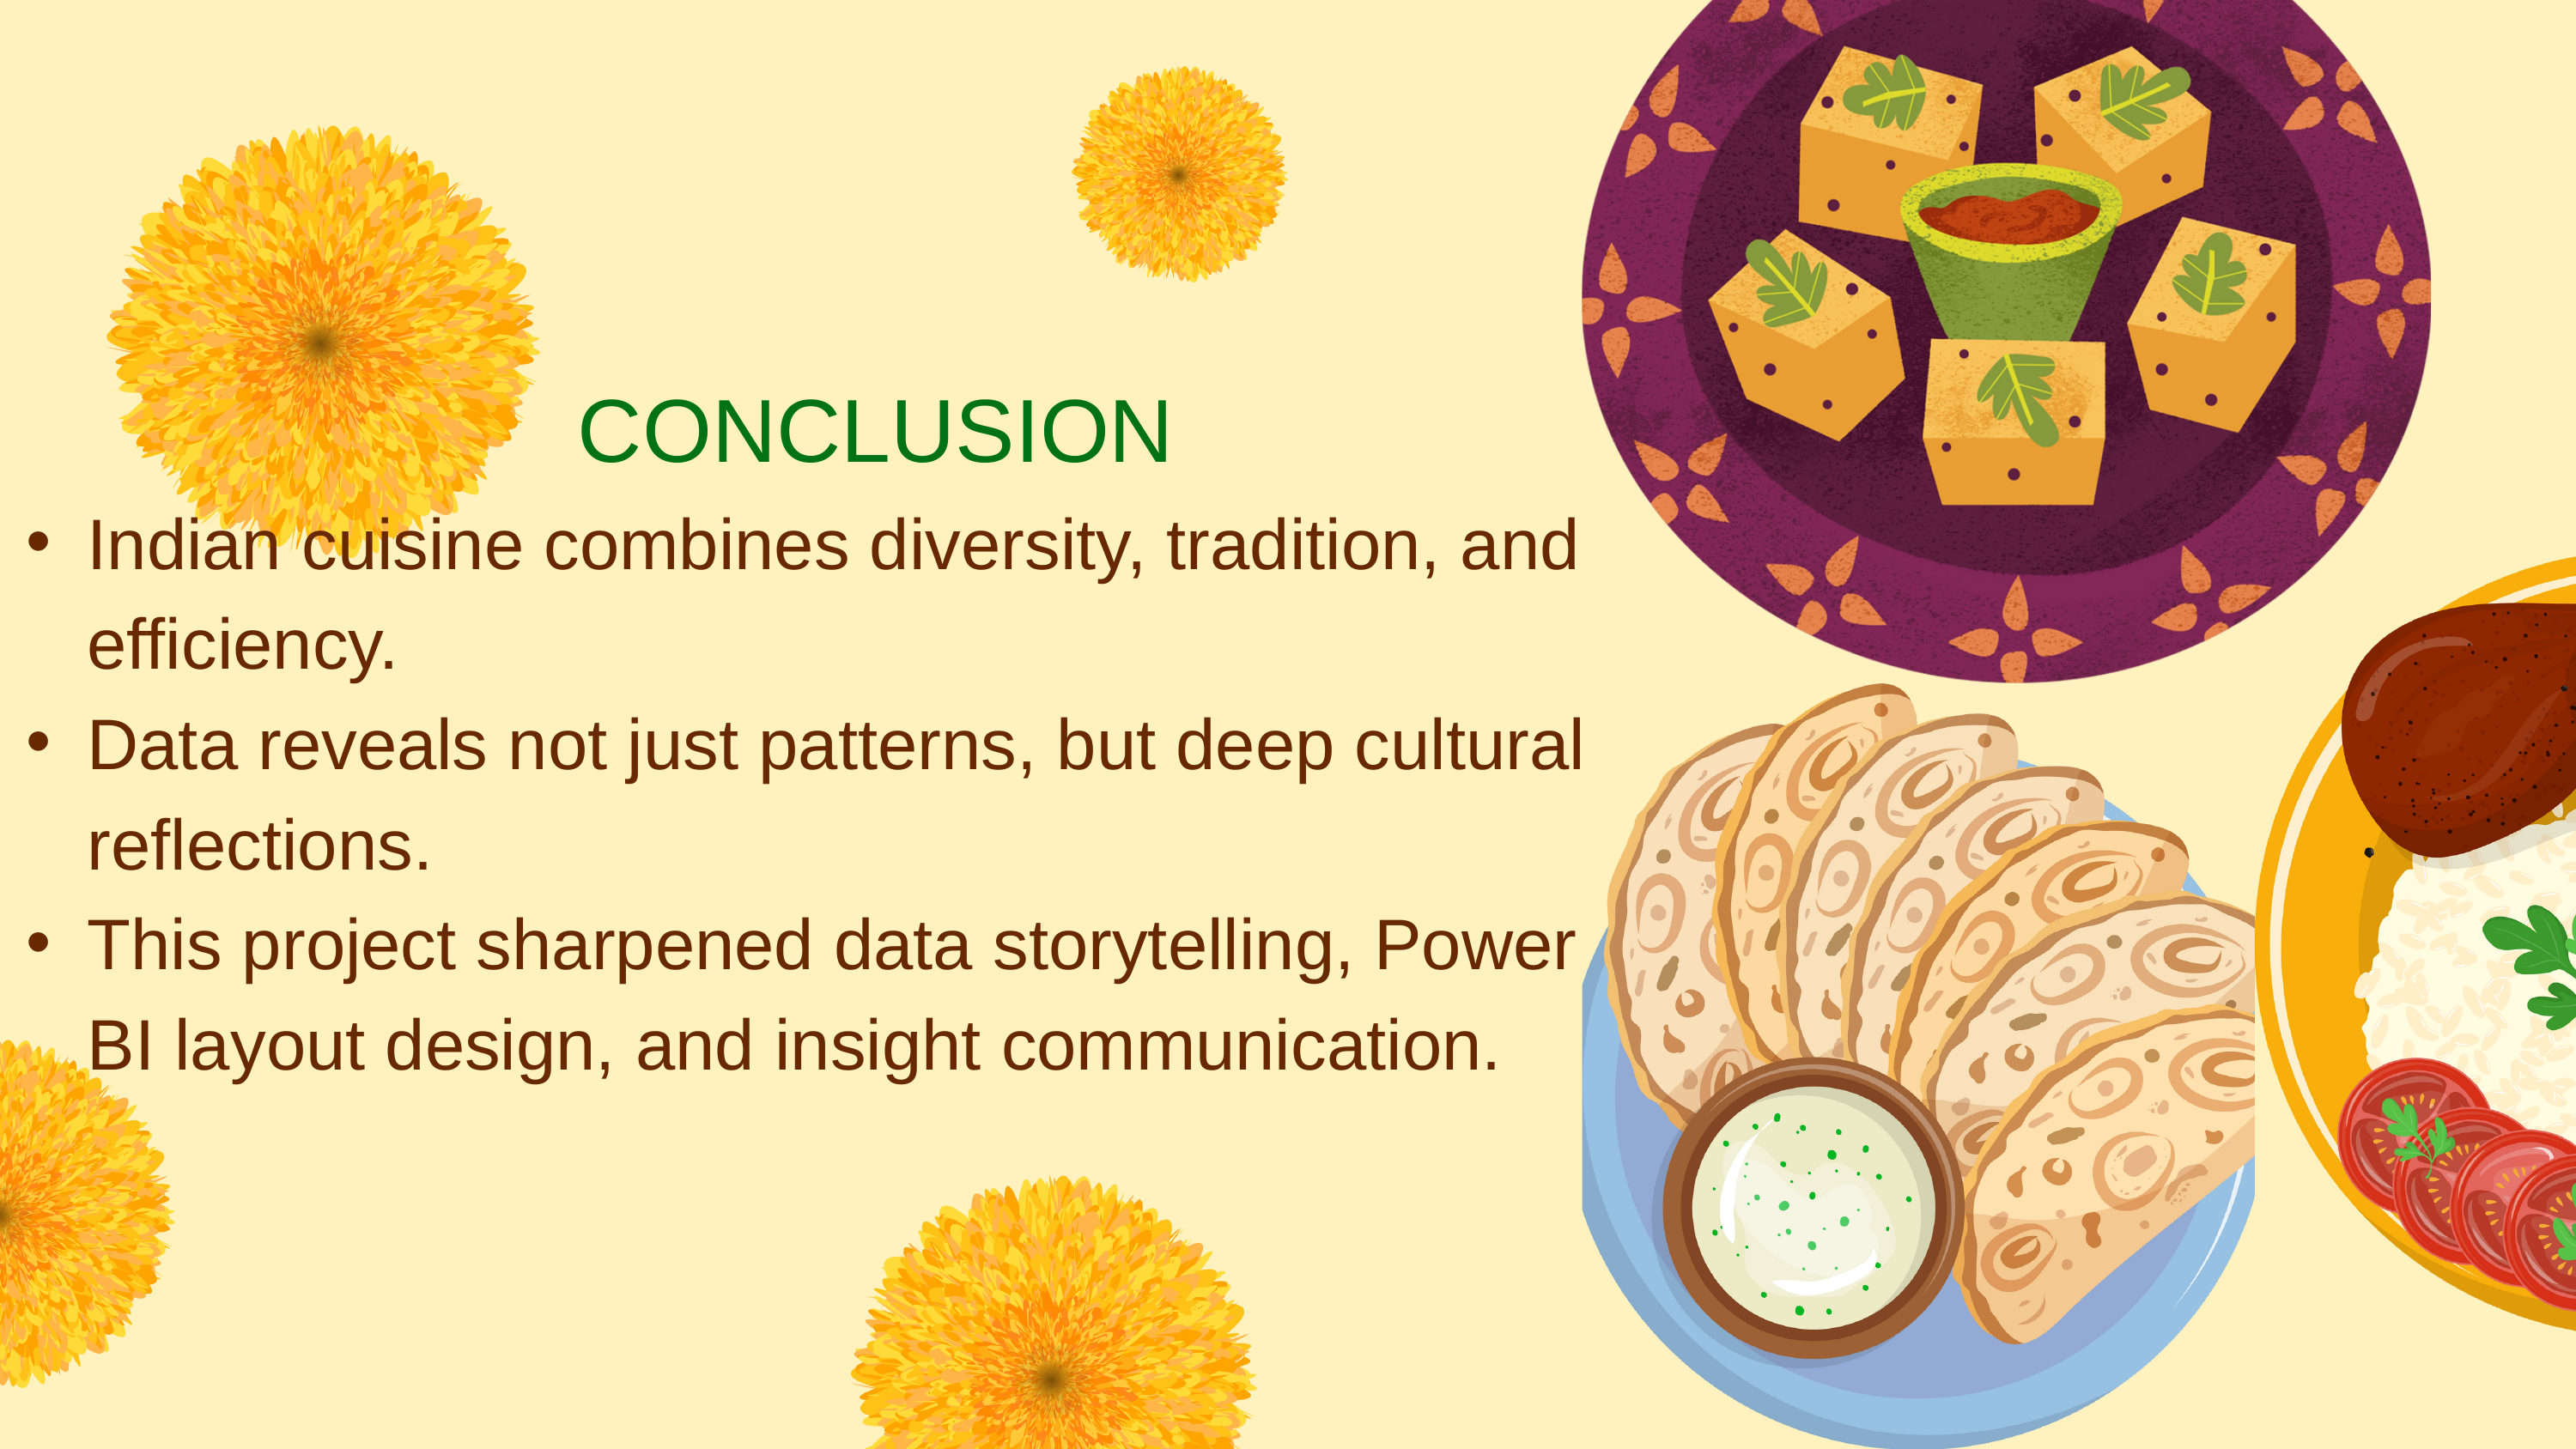

CONCLUSION
Indian cuisine combines diversity, tradition, and efficiency.
Data reveals not just patterns, but deep cultural reflections.
This project sharpened data storytelling, Power BI layout design, and insight communication.